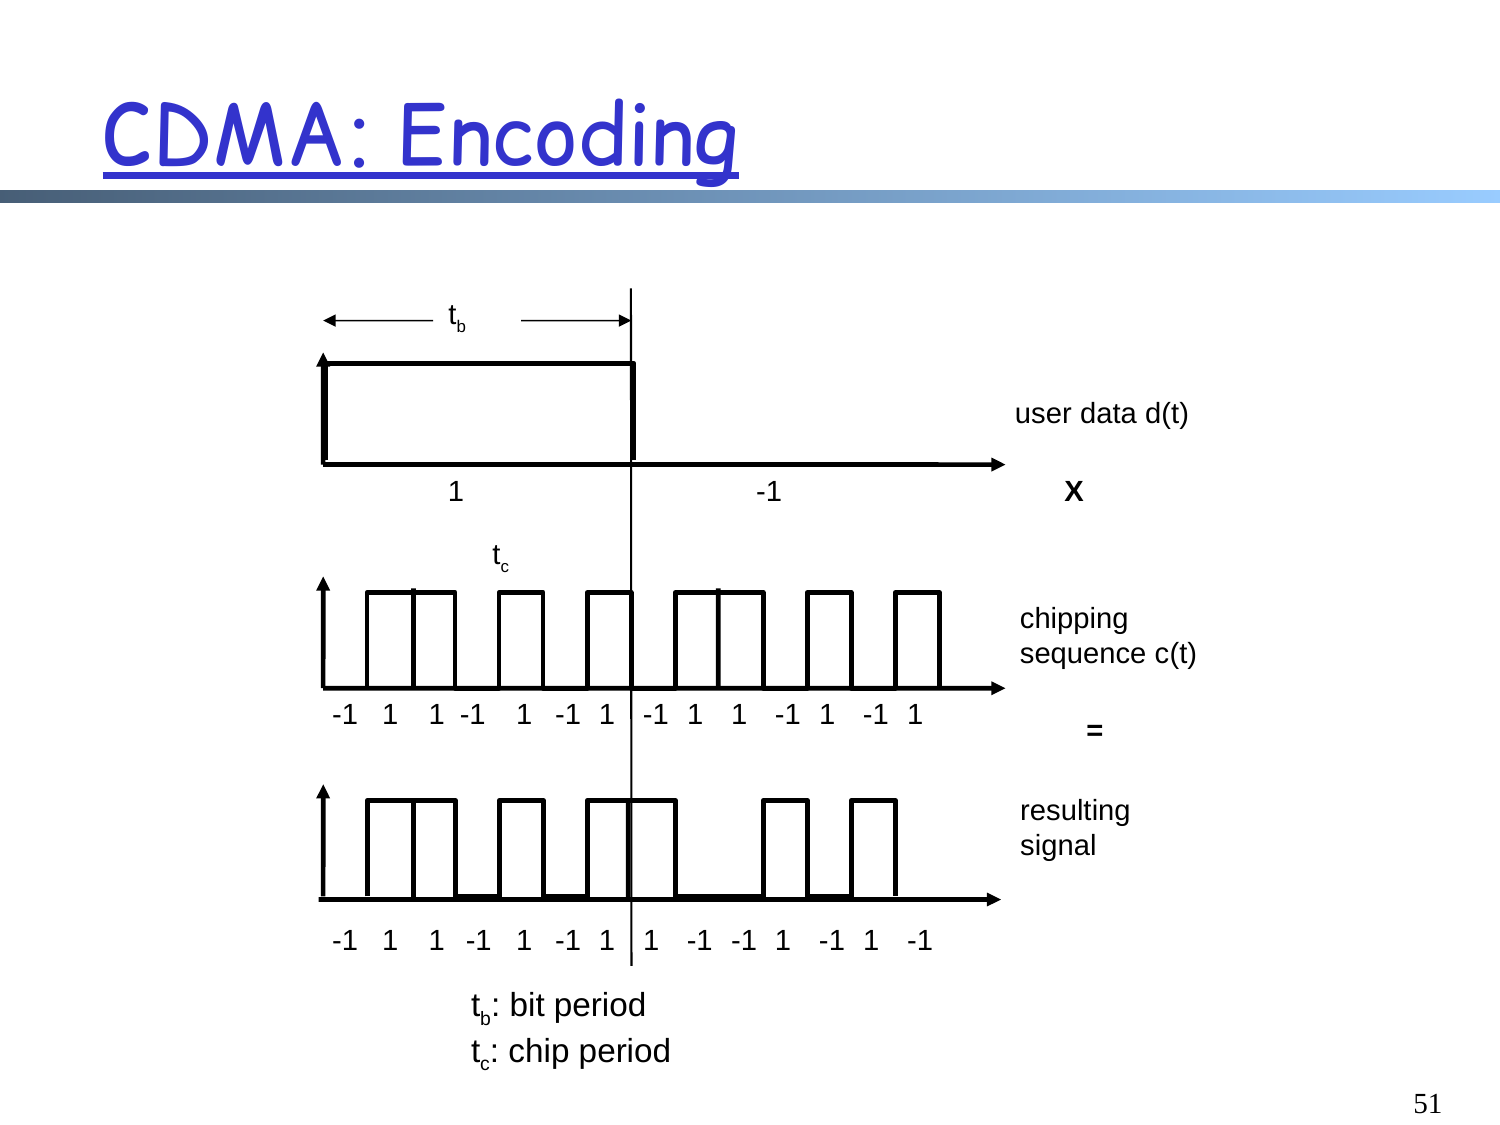

# CDMA: Encoding
tb

user data d(t)

1
-1
X
tc

chipping
sequence c(t)
-1

1
1
-1
1
-1
1
-1
1
1
-1
1
-1
1
=

resulting
signal

-1
1
1
-1
1
-1
1
1
-1
-1
1
-1
1
-1
tb: bit period
tc: chip period
51